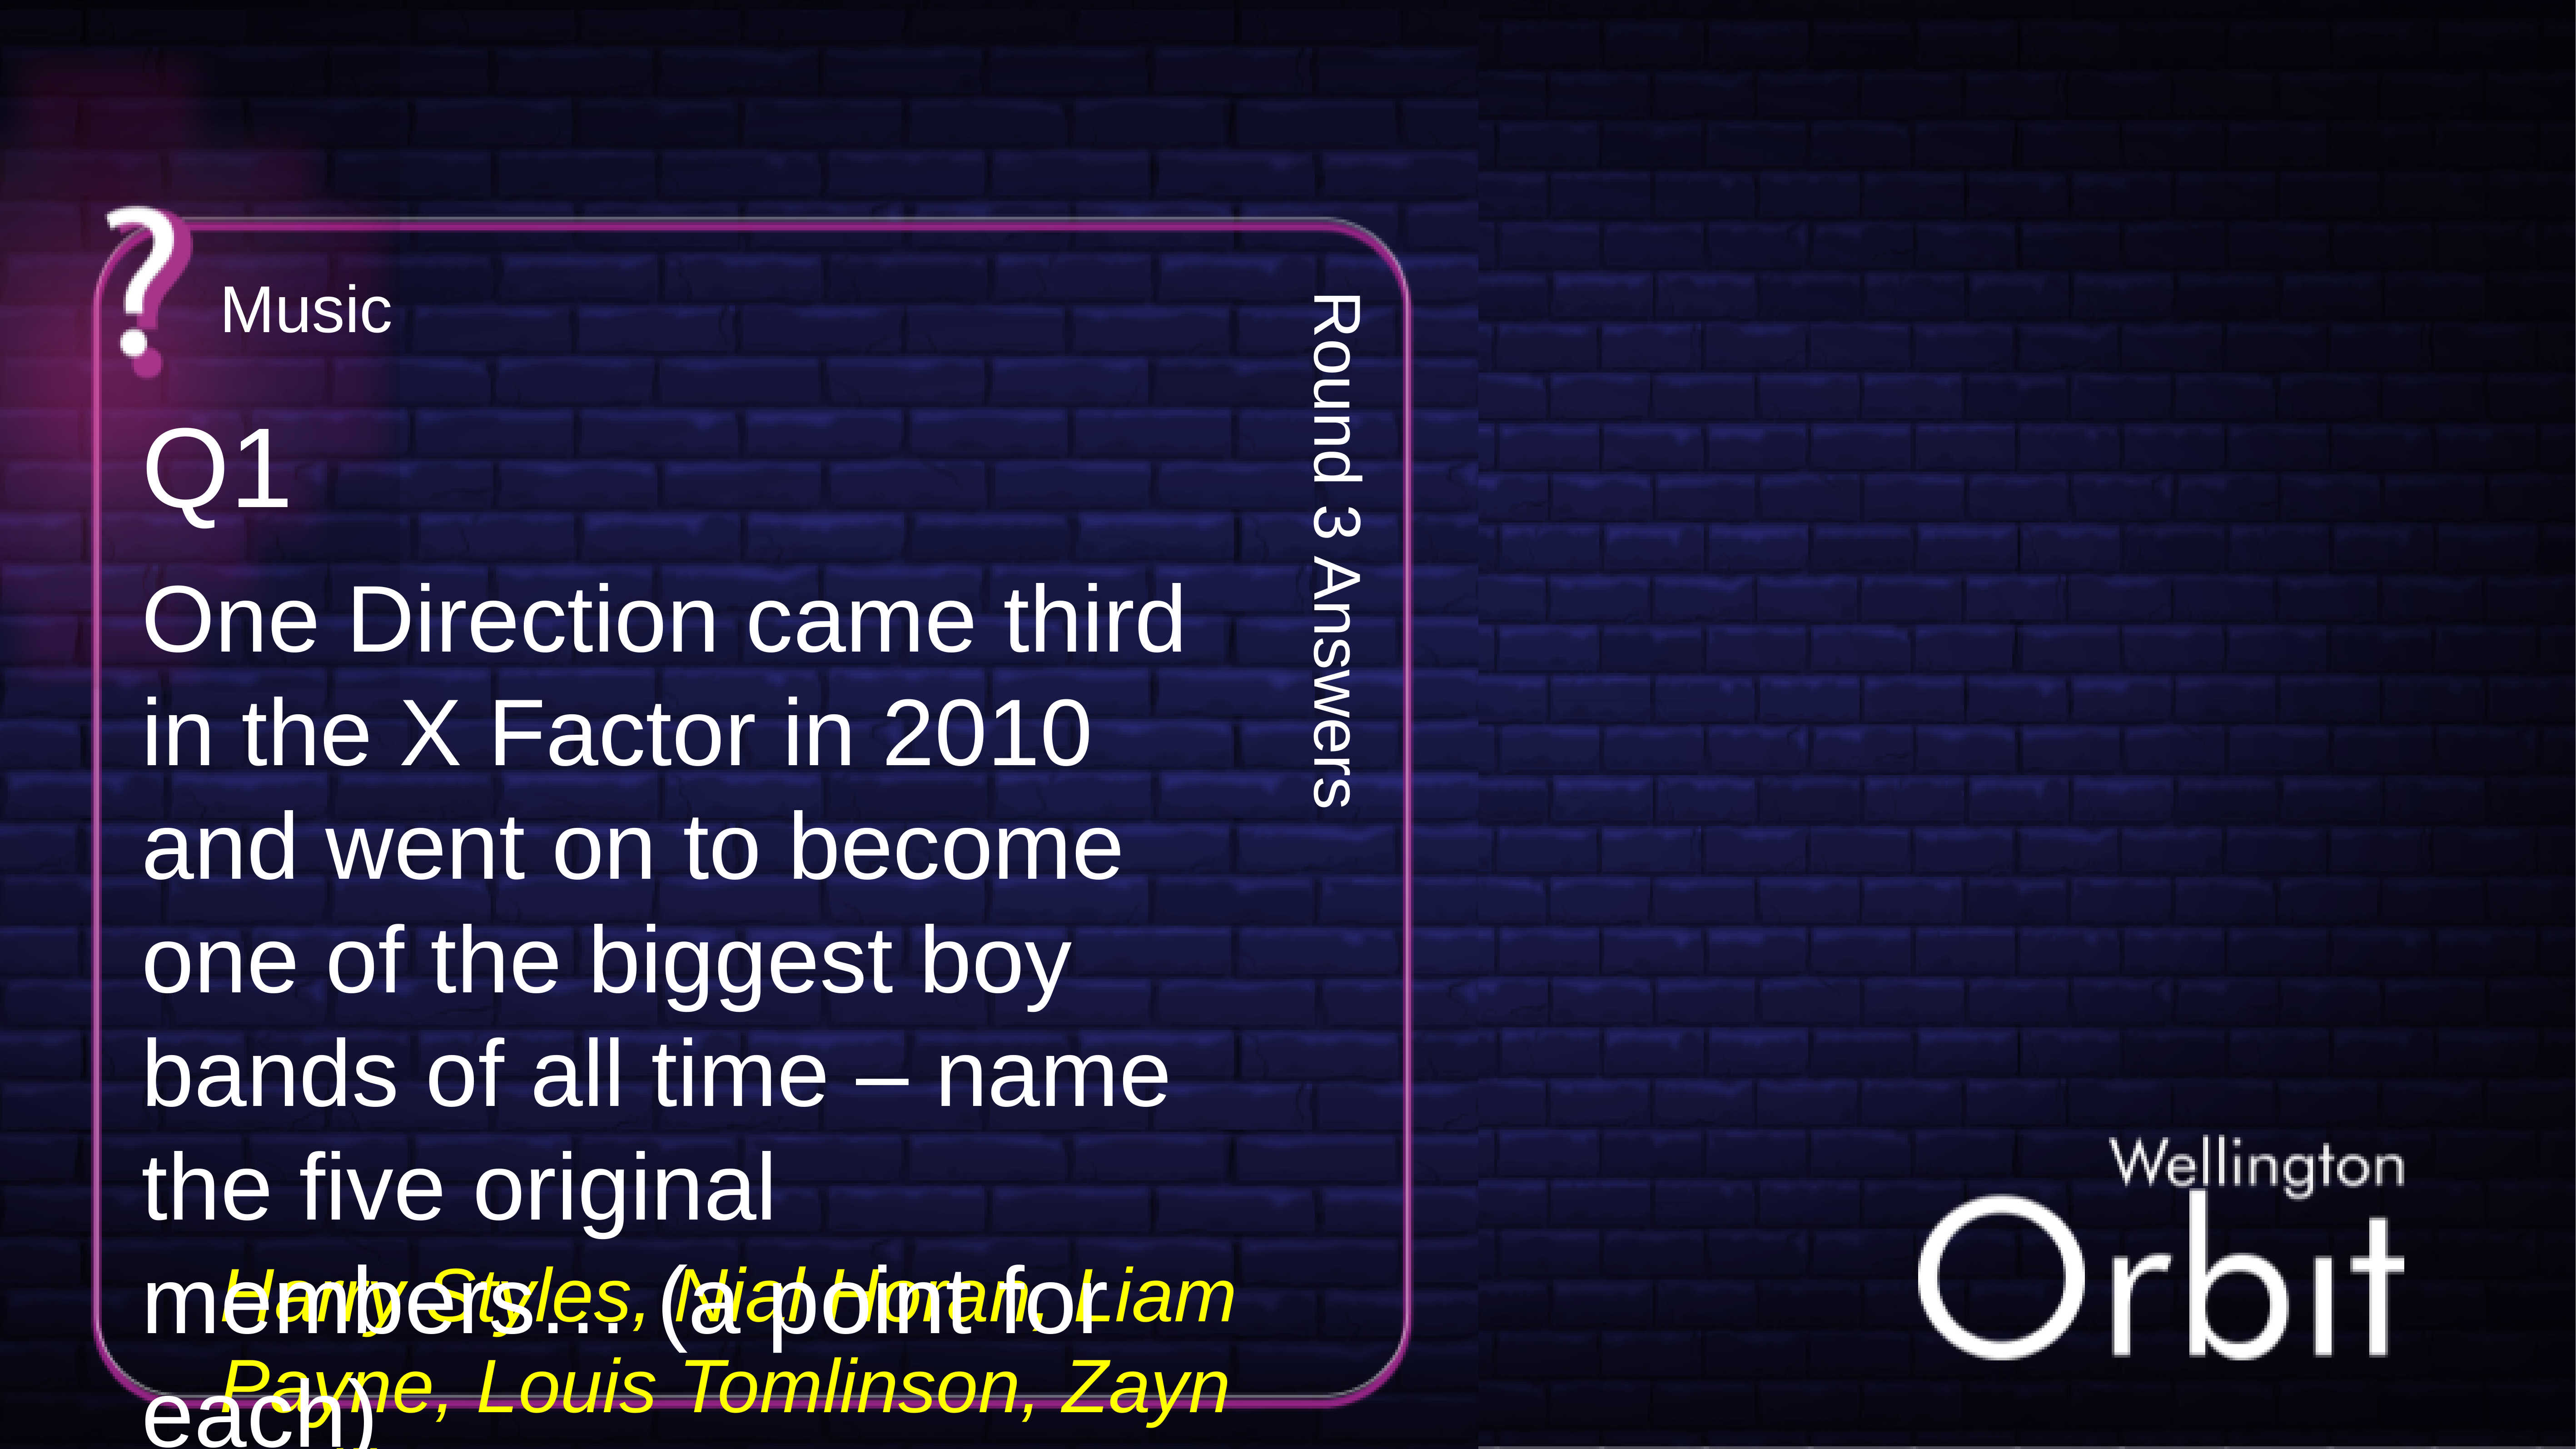

Music
Q1
Round 3 Answers
One Direction came third in the X Factor in 2010 and went on to become one of the biggest boy bands of all time – name the five original members… (a point for each)
Harry Styles, Nial Horan, Liam Payne, Louis Tomlinson, Zayn Malik